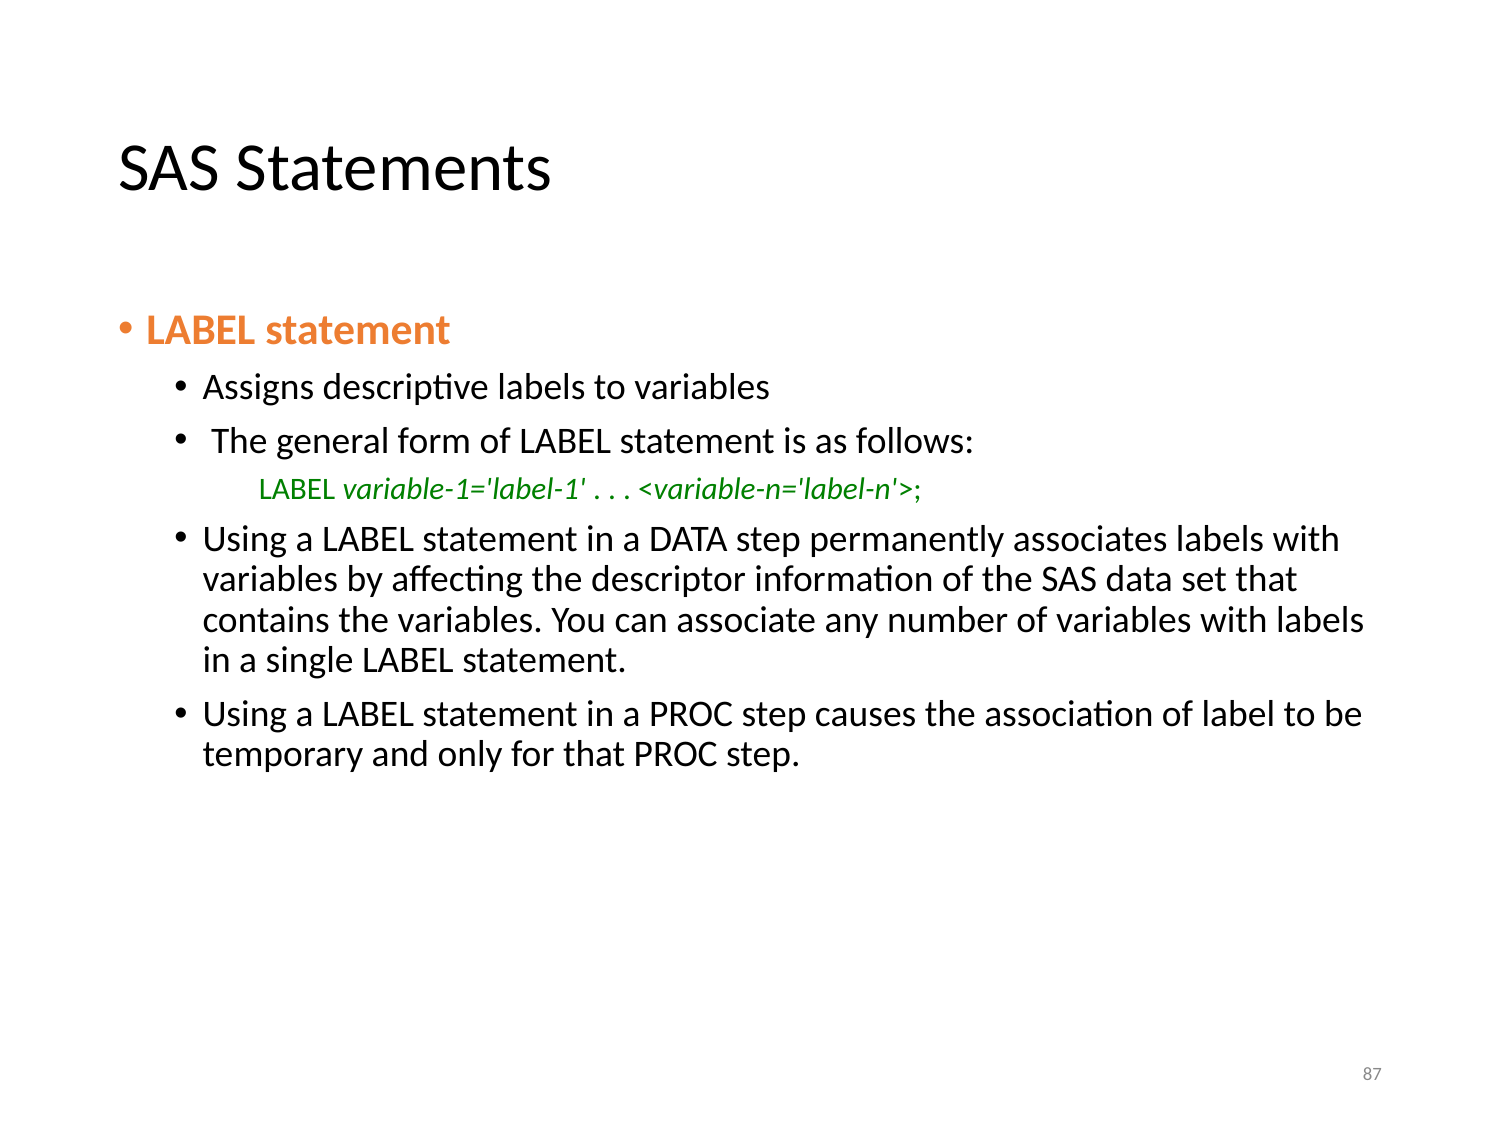

# SAS Statements
LABEL statement
Assigns descriptive labels to variables
 The general form of LABEL statement is as follows:
	LABEL variable-1='label-1' . . . <variable-n='label-n'>;
Using a LABEL statement in a DATA step permanently associates labels with variables by affecting the descriptor information of the SAS data set that contains the variables. You can associate any number of variables with labels in a single LABEL statement.
Using a LABEL statement in a PROC step causes the association of label to be temporary and only for that PROC step.

87